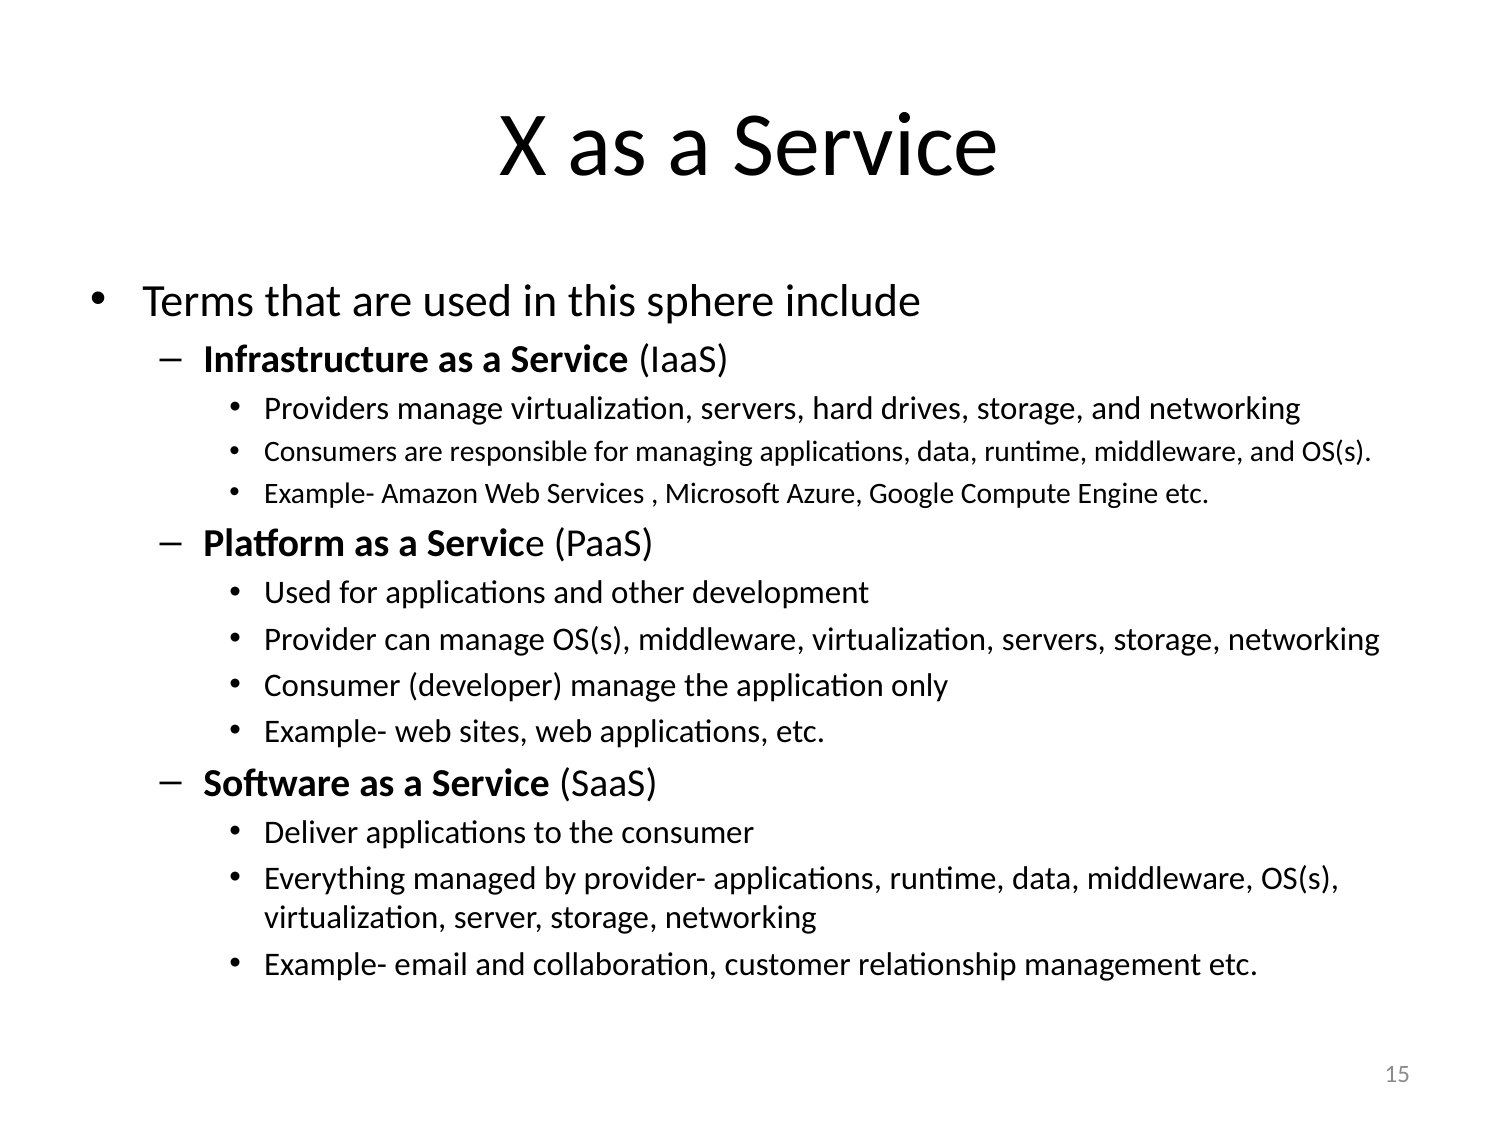

# X as a Service
Terms that are used in this sphere include
Infrastructure as a Service (IaaS)
Providers manage virtualization, servers, hard drives, storage, and networking
Consumers are responsible for managing applications, data, runtime, middleware, and OS(s).
Example- Amazon Web Services , Microsoft Azure, Google Compute Engine etc.
Platform as a Service (PaaS)
Used for applications and other development
Provider can manage OS(s), middleware, virtualization, servers, storage, networking
Consumer (developer) manage the application only
Example- web sites, web applications, etc.
Software as a Service (SaaS)
Deliver applications to the consumer
Everything managed by provider- applications, runtime, data, middleware, OS(s), virtualization, server, storage, networking
Example- email and collaboration, customer relationship management etc.

15